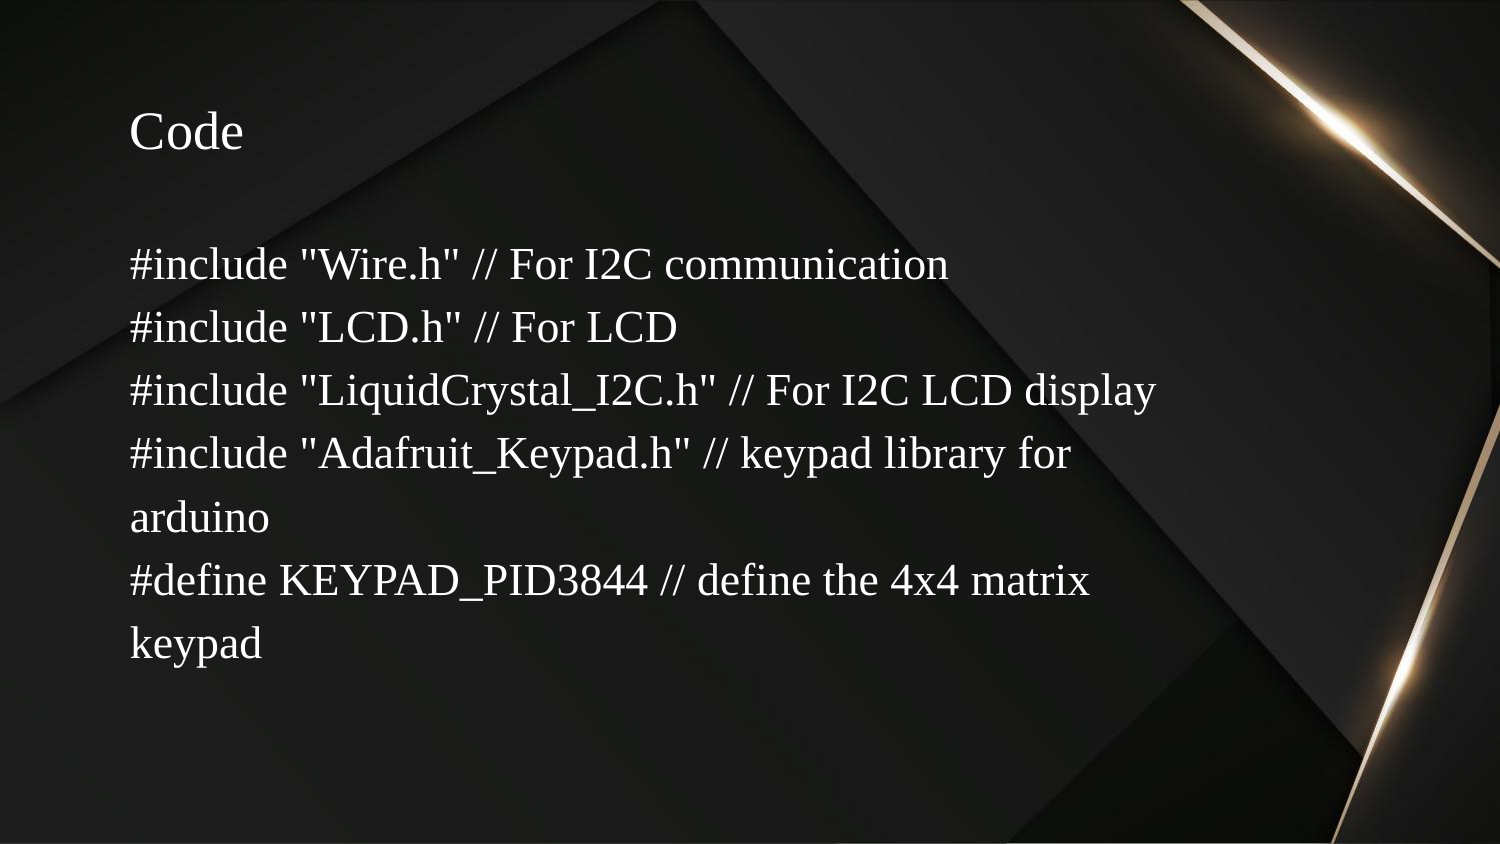

# Code
#include "Wire.h" // For I2C communication
#include "LCD.h" // For LCD
#include "LiquidCrystal_I2C.h" // For I2C LCD display
#include "Adafruit_Keypad.h" // keypad library for arduino
#define KEYPAD_PID3844 // define the 4x4 matrix keypad